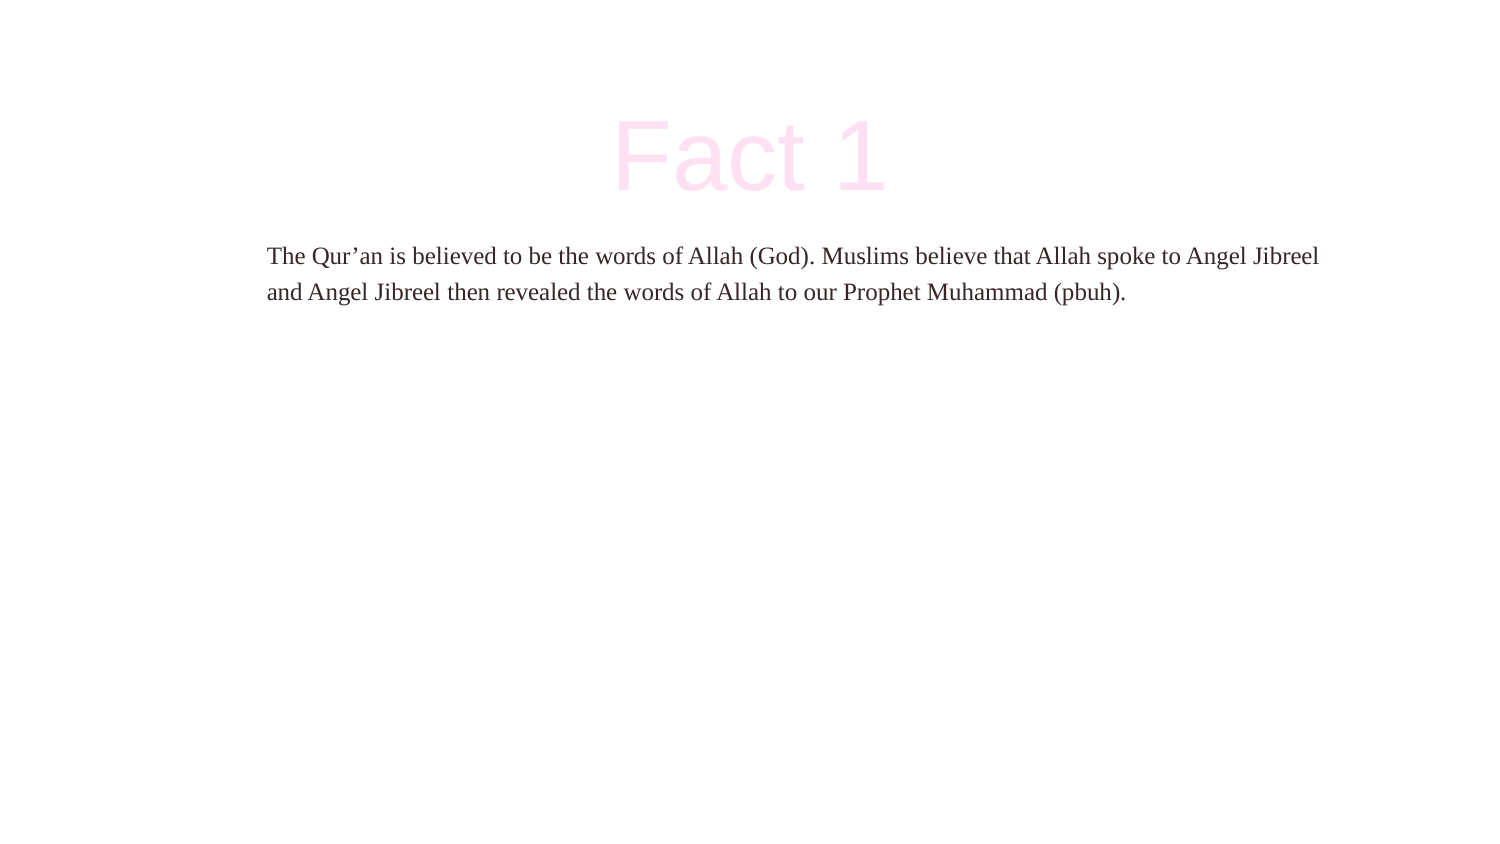

# Fact 1
The Qur’an is believed to be the words of Allah (God). Muslims believe that Allah spoke to Angel Jibreel and Angel Jibreel then revealed the words of Allah to our Prophet Muhammad (pbuh).